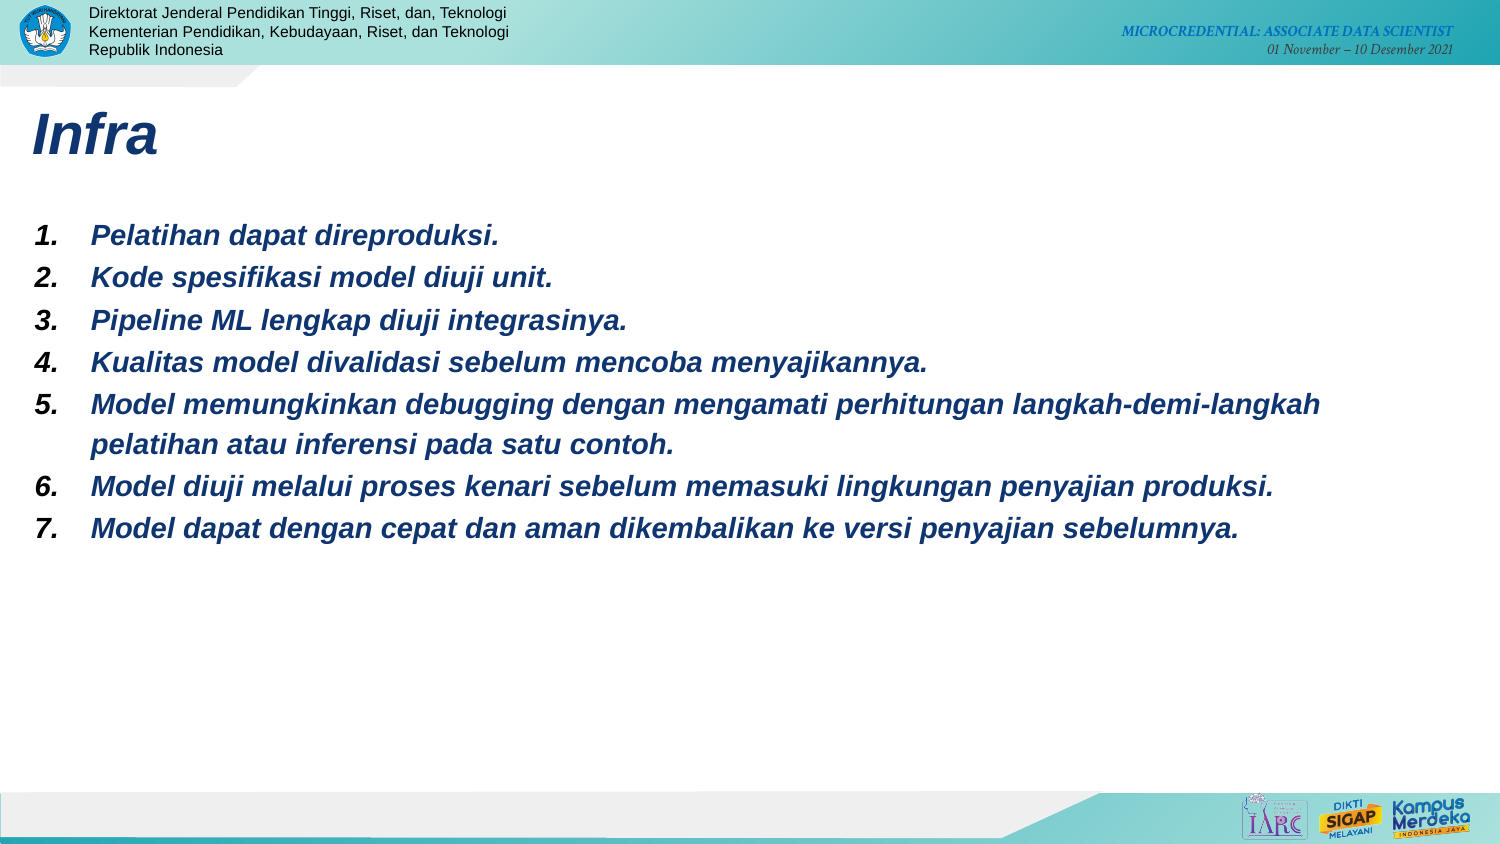

Infra

Pelatihan dapat direproduksi.
Kode spesifikasi model diuji unit.
Pipeline ML lengkap diuji integrasinya.
Kualitas model divalidasi sebelum mencoba menyajikannya.
Model memungkinkan debugging dengan mengamati perhitungan langkah-demi-langkah pelatihan atau inferensi pada satu contoh.
Model diuji melalui proses kenari sebelum memasuki lingkungan penyajian produksi.
Model dapat dengan cepat dan aman dikembalikan ke versi penyajian sebelumnya.